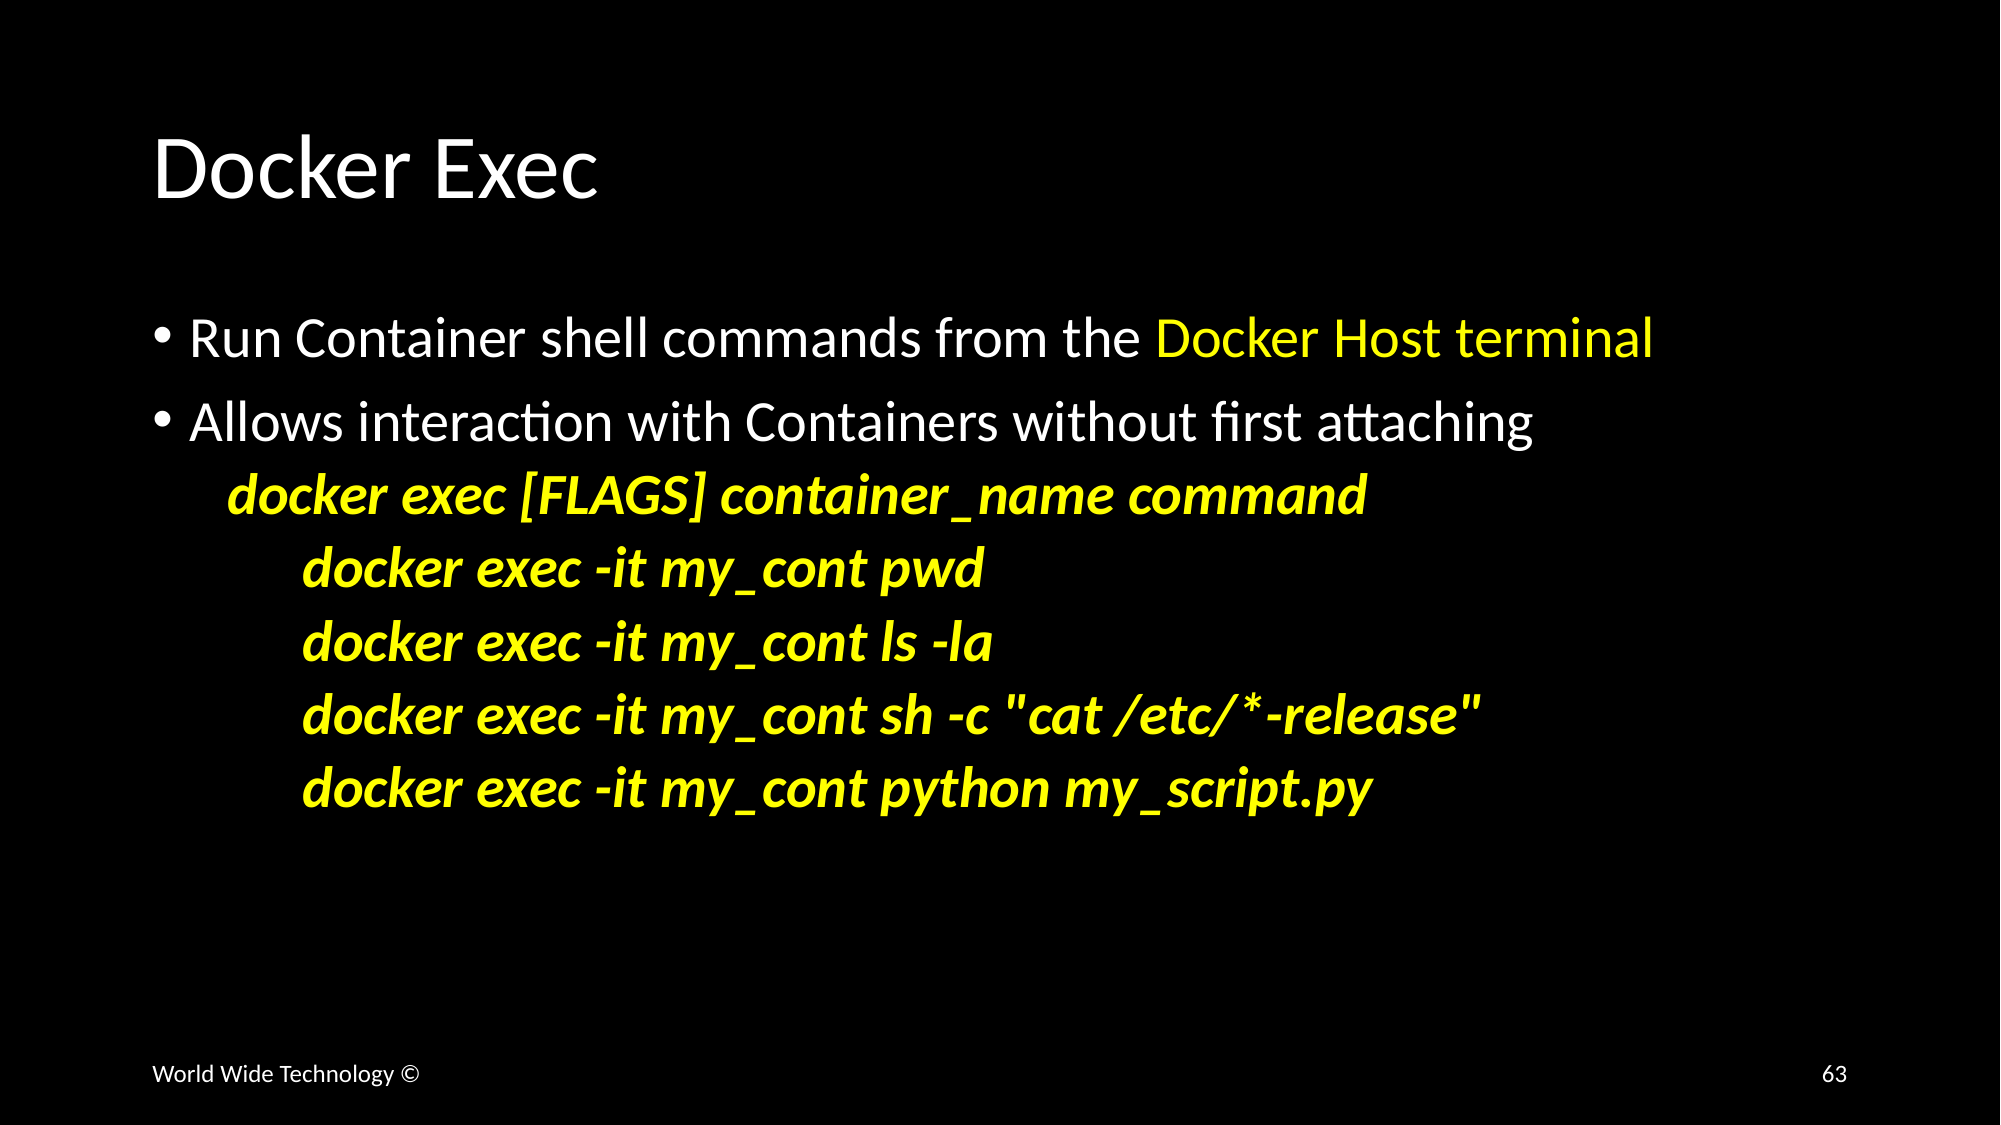

# Docker Exec
Run Container shell commands from the Docker Host terminal
Allows interaction with Containers without first attaching
docker exec [FLAGS] container_name command
docker exec -it my_cont pwd
docker exec -it my_cont ls -la
docker exec -it my_cont sh -c "cat /etc/*-release"
docker exec -it my_cont python my_script.py

World Wide Technology ©
63